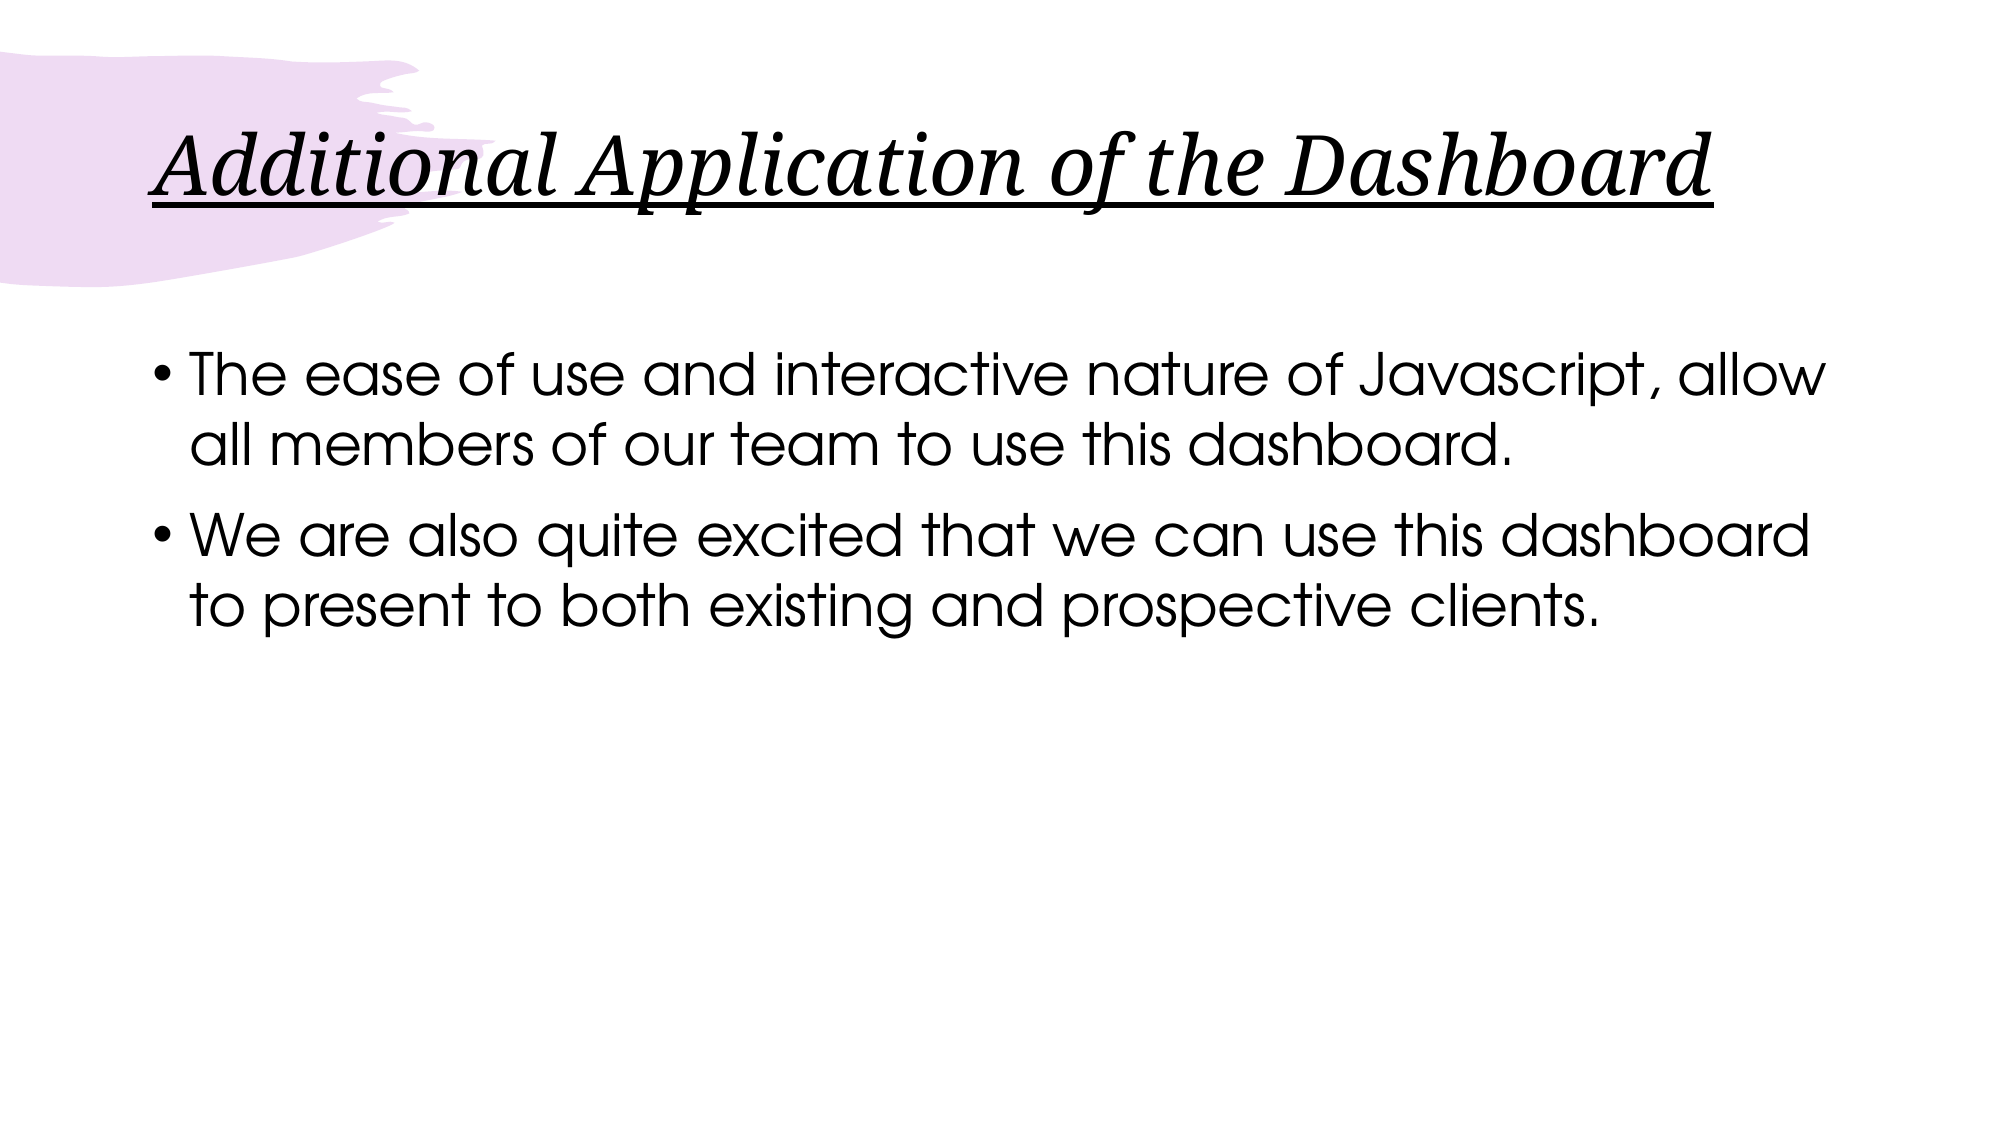

# Additional Application of the Dashboard
The ease of use and interactive nature of Javascript, allow all members of our team to use this dashboard.
We are also quite excited that we can use this dashboard to present to both existing and prospective clients.